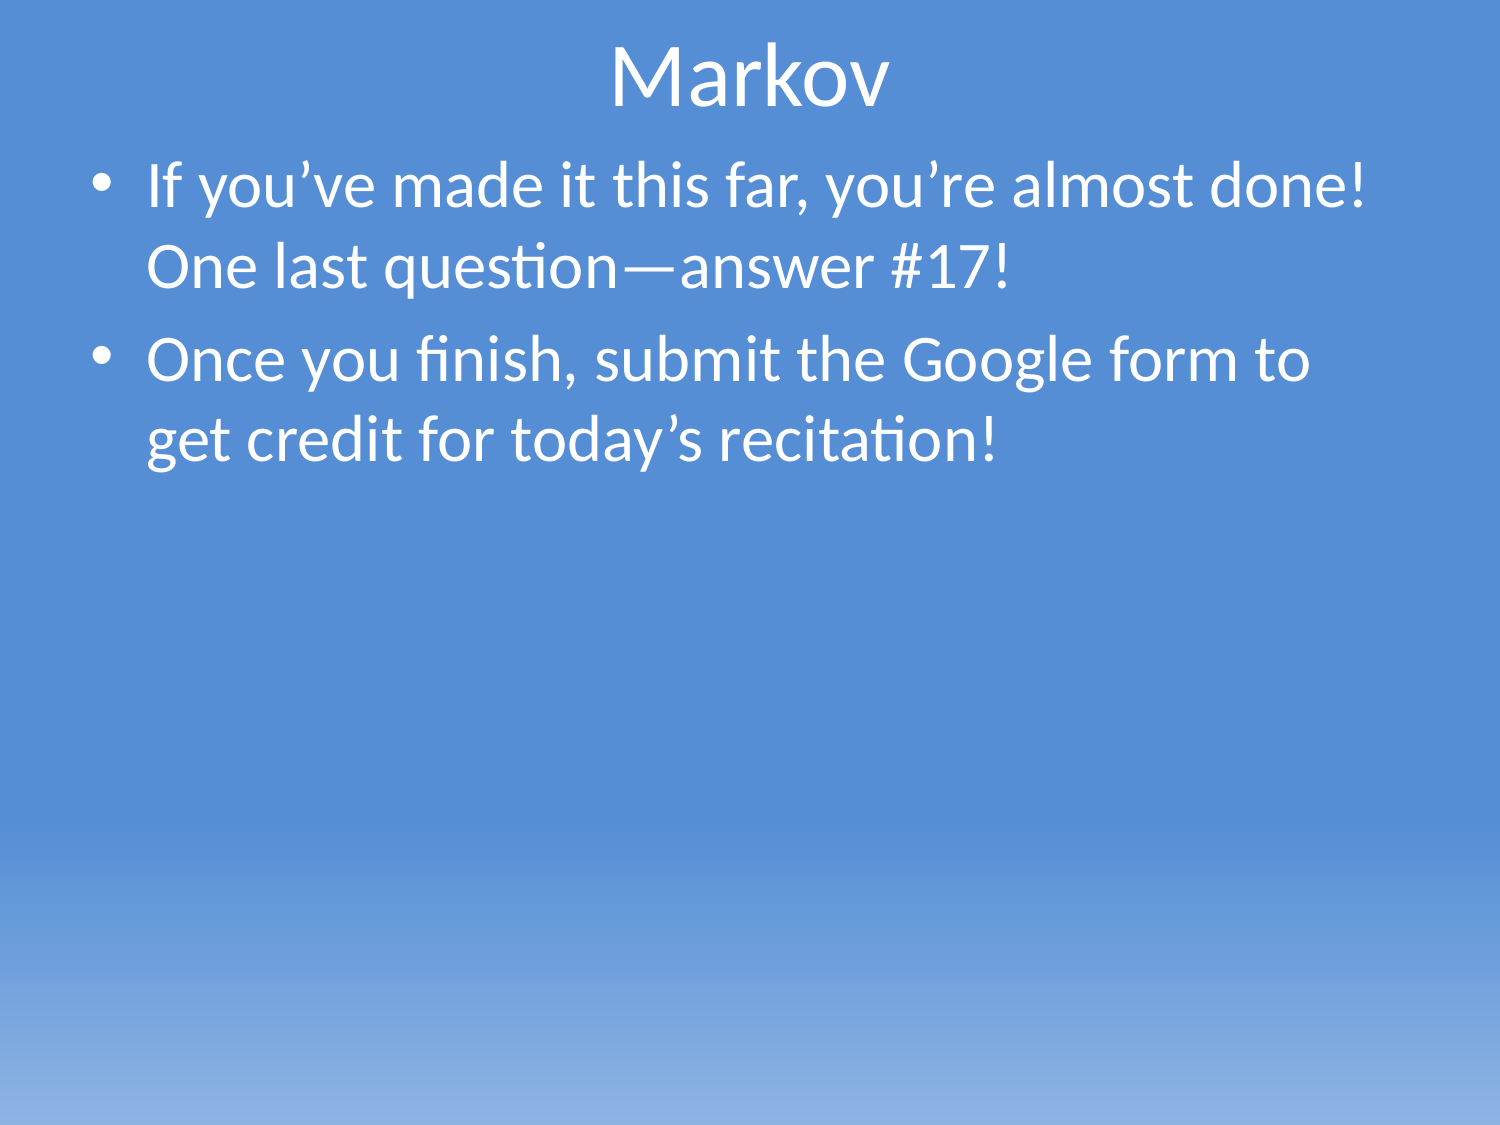

# Markov
If you’ve made it this far, you’re almost done! One last question—answer #17!
Once you finish, submit the Google form to get credit for today’s recitation!